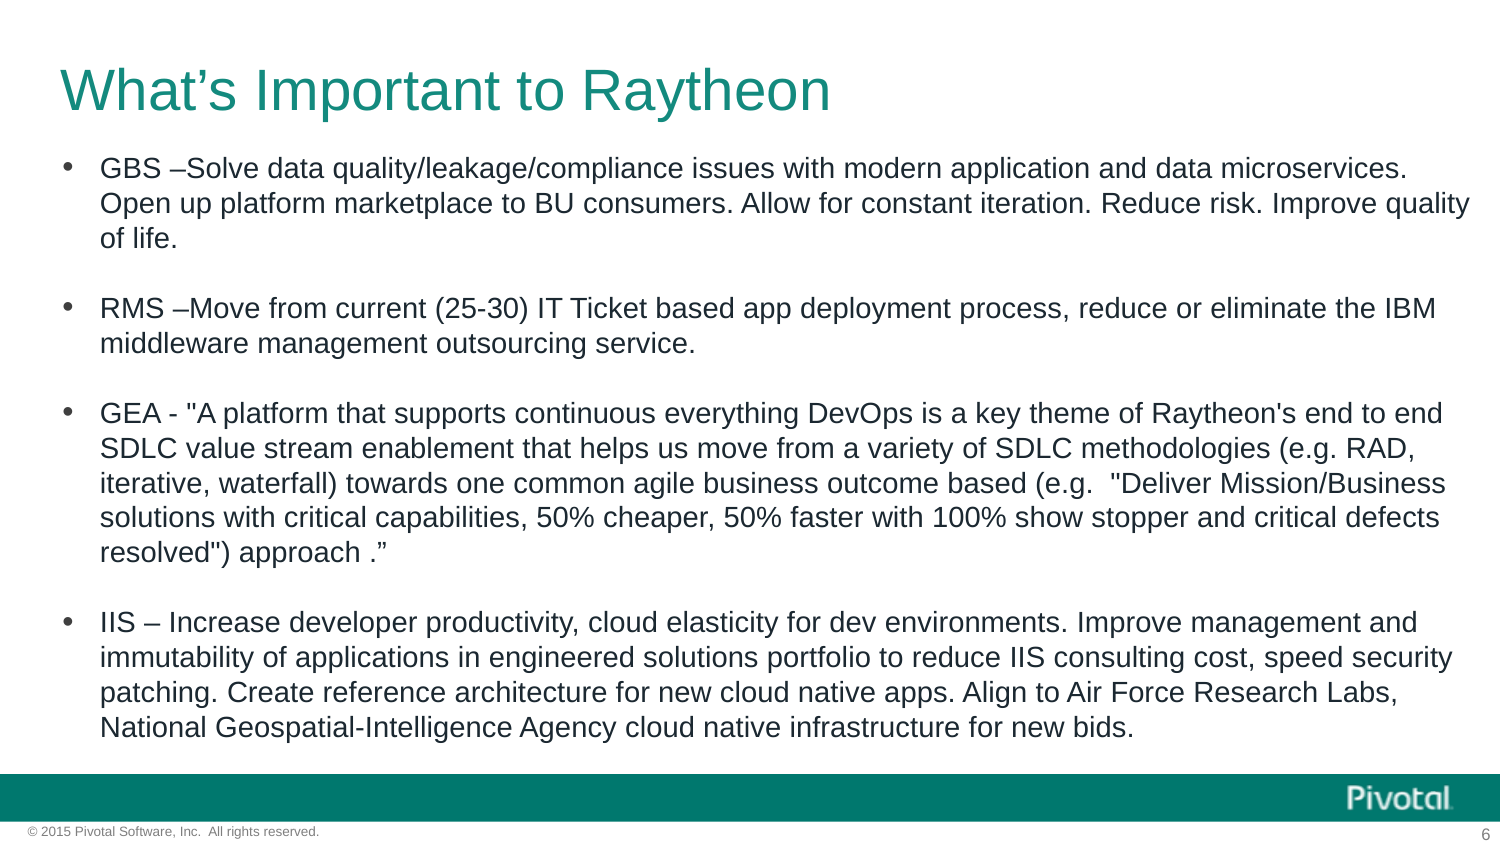

# What’s Important to Raytheon
GBS –Solve data quality/leakage/compliance issues with modern application and data microservices. Open up platform marketplace to BU consumers. Allow for constant iteration. Reduce risk. Improve quality of life.

RMS –Move from current (25-30) IT Ticket based app deployment process, reduce or eliminate the IBM middleware management outsourcing service.

GEA - "A platform that supports continuous everything DevOps is a key theme of Raytheon's end to end SDLC value stream enablement that helps us move from a variety of SDLC methodologies (e.g. RAD, iterative, waterfall) towards one common agile business outcome based (e.g.  "Deliver Mission/Business solutions with critical capabilities, 50% cheaper, 50% faster with 100% show stopper and critical defects resolved") approach .”

IIS – Increase developer productivity, cloud elasticity for dev environments. Improve management and immutability of applications in engineered solutions portfolio to reduce IIS consulting cost, speed security patching. Create reference architecture for new cloud native apps. Align to Air Force Research Labs, National Geospatial-Intelligence Agency cloud native infrastructure for new bids.